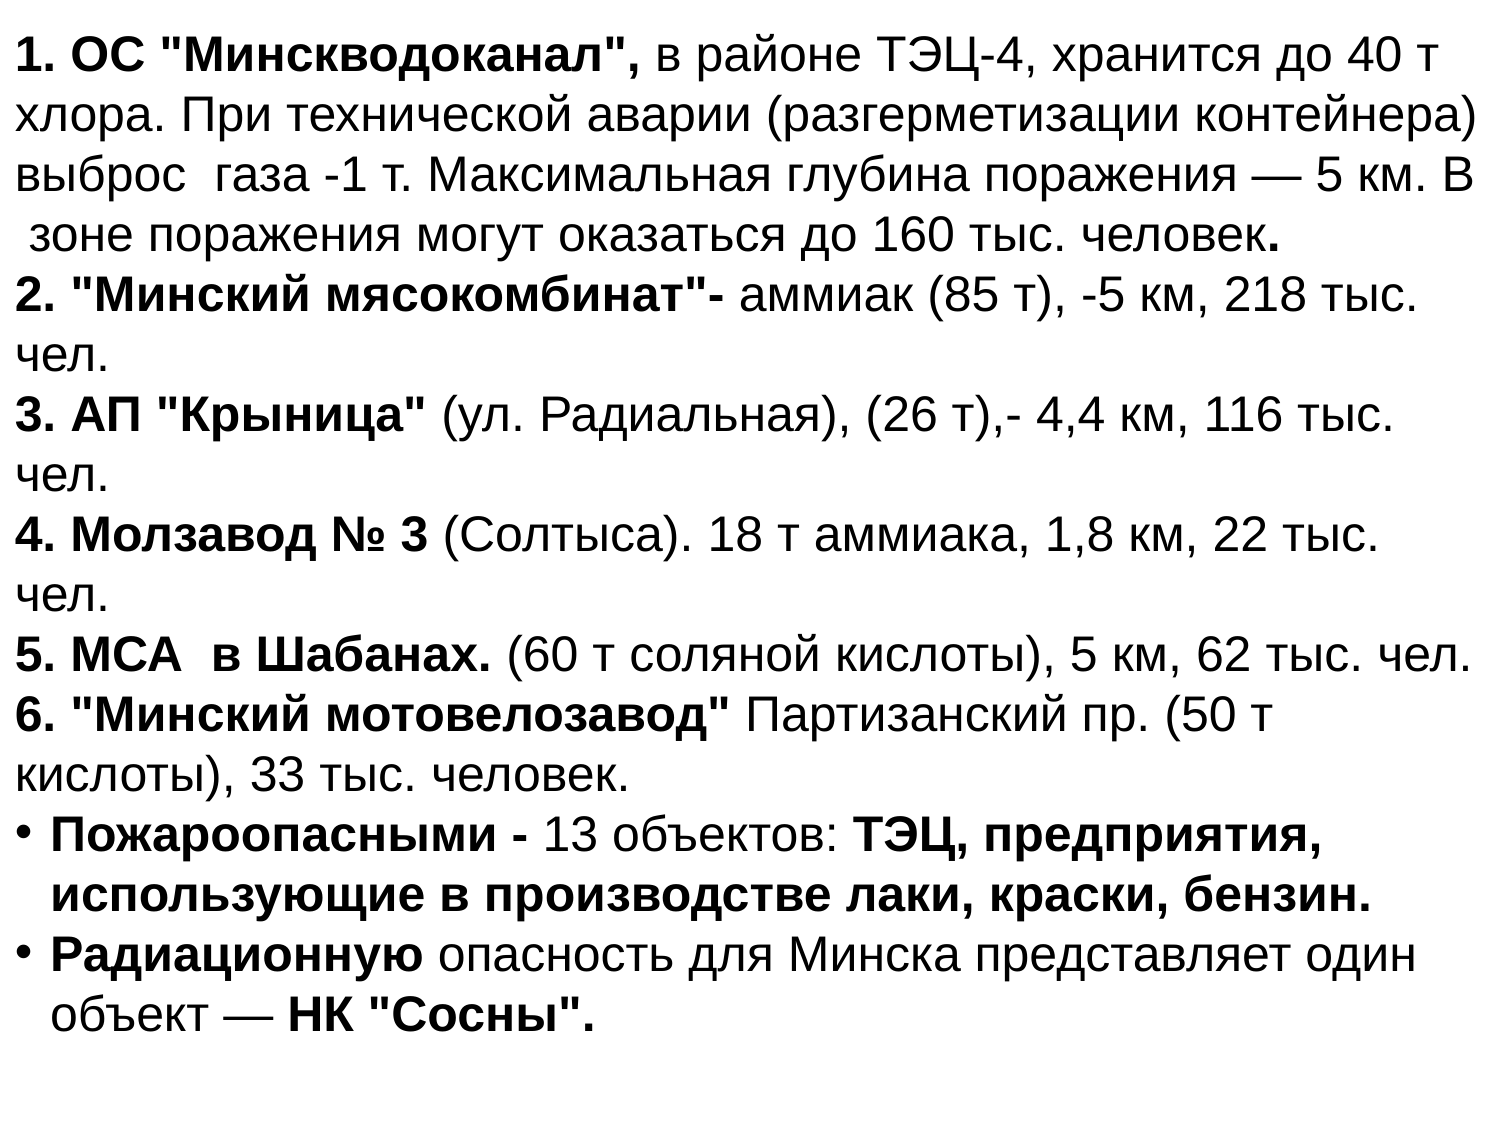

1. ОС "Минскводоканал", в районе ТЭЦ-4, хранится до 40 т хлора. При технической аварии (разгерметизации контейнера) выброс  газа -1 т. Максимальная глубина поражения — 5 км. В  зоне поражения могут оказаться до 160 тыс. человек.
2. "Минский мясокомбинат"- аммиак (85 т), -5 км, 218 тыс. чел.
3. АП "Крыница" (ул. Радиальная), (26 т),- 4,4 км, 116 тыс. чел.
4. Молзавод № 3 (Солтыса). 18 т аммиака, 1,8 км, 22 тыс. чел.
5. МСА  в Шабанах. (60 т соляной кислоты), 5 км, 62 тыс. чел.
6. "Минский мотовелозавод" Партизанский пр. (50 т кислоты), 33 тыс. человек.
Пожароопасными - 13 объектов: ТЭЦ, предприятия, использующие в производстве лаки, краски, бензин.
Радиационную опасность для Минска представляет один объект — НК "Сосны".